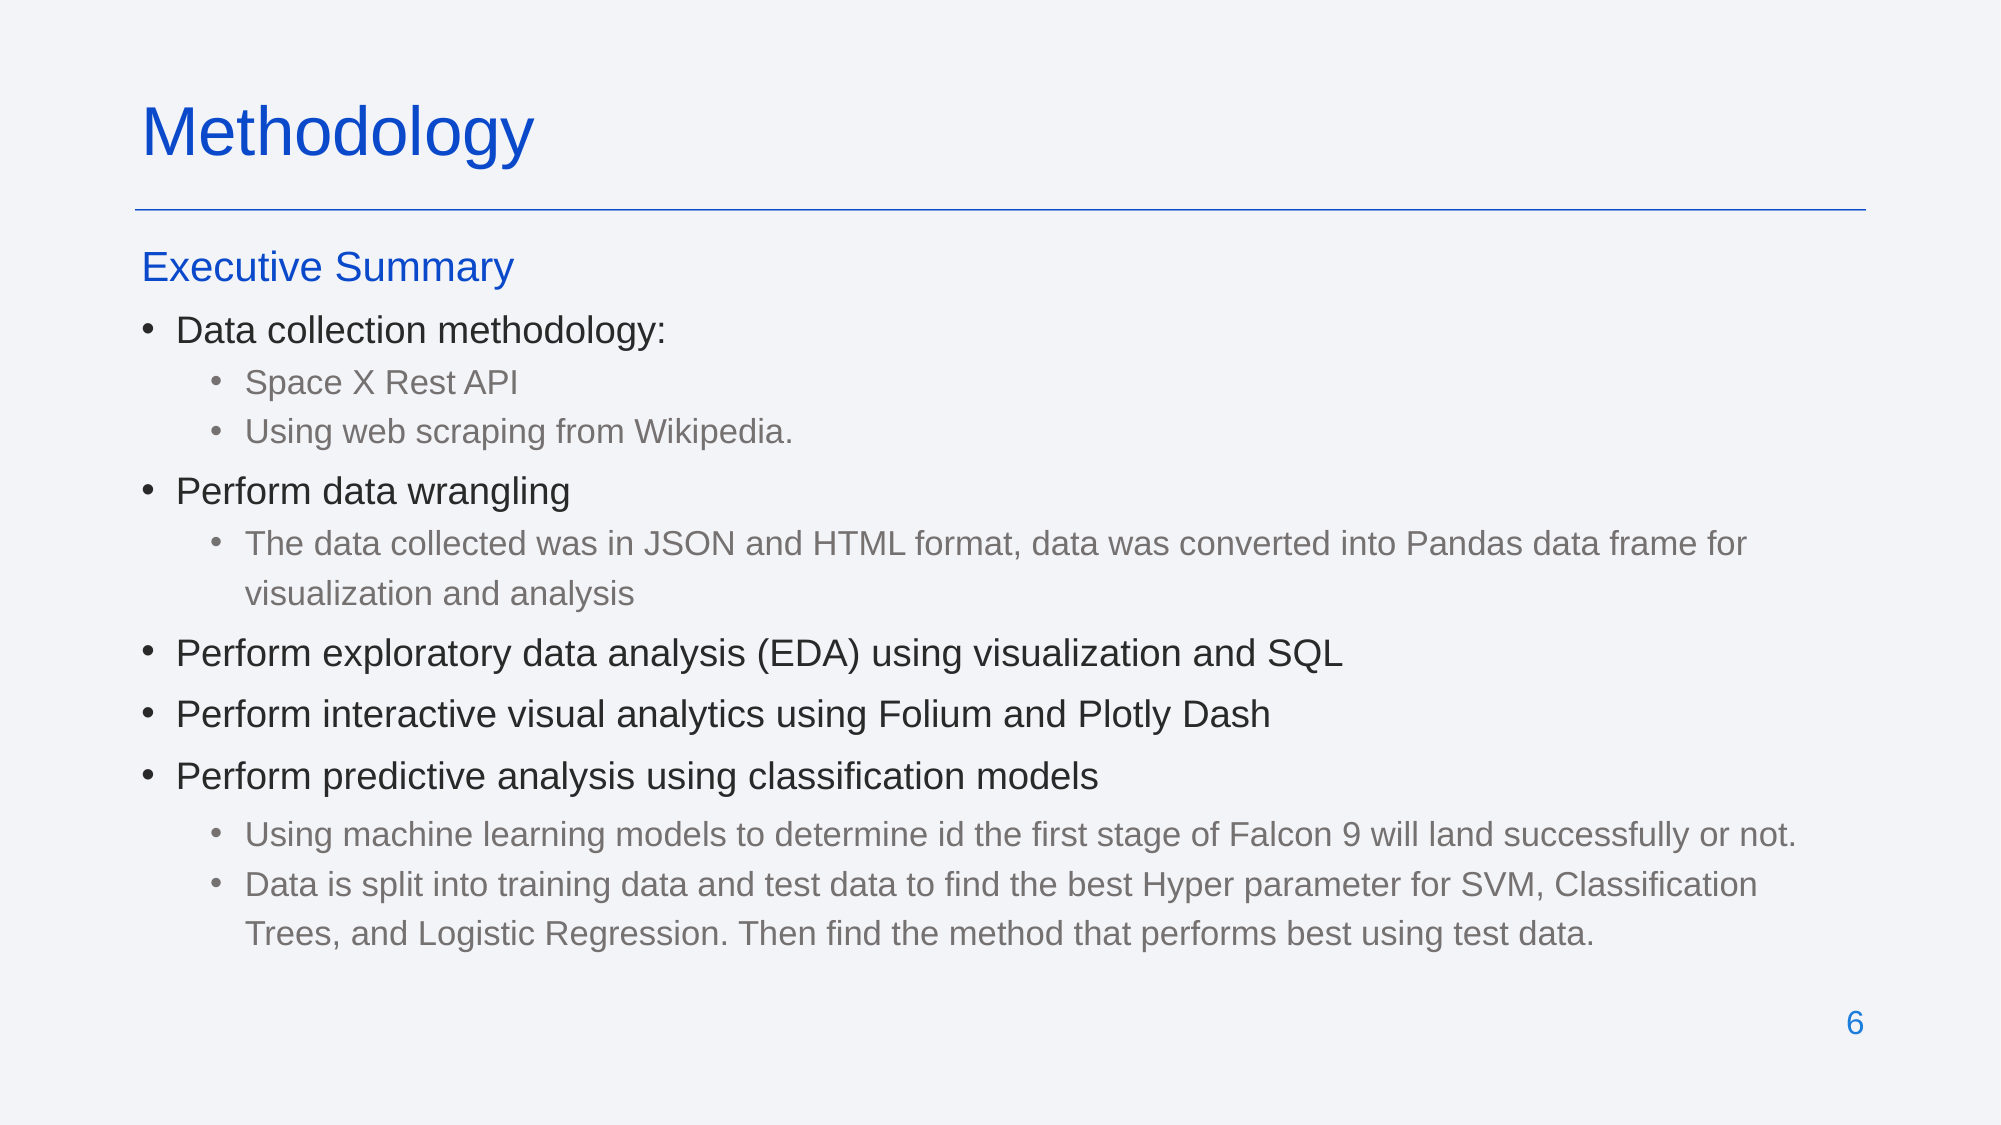

Methodology
Executive Summary
Data collection methodology:
Space X Rest API
Using web scraping from Wikipedia.
Perform data wrangling
The data collected was in JSON and HTML format, data was converted into Pandas data frame for visualization and analysis
Perform exploratory data analysis (EDA) using visualization and SQL
Perform interactive visual analytics using Folium and Plotly Dash
Perform predictive analysis using classification models
Using machine learning models to determine id the first stage of Falcon 9 will land successfully or not.
Data is split into training data and test data to find the best Hyper parameter for SVM, Classification Trees, and Logistic Regression. Then find the method that performs best using test data.

6